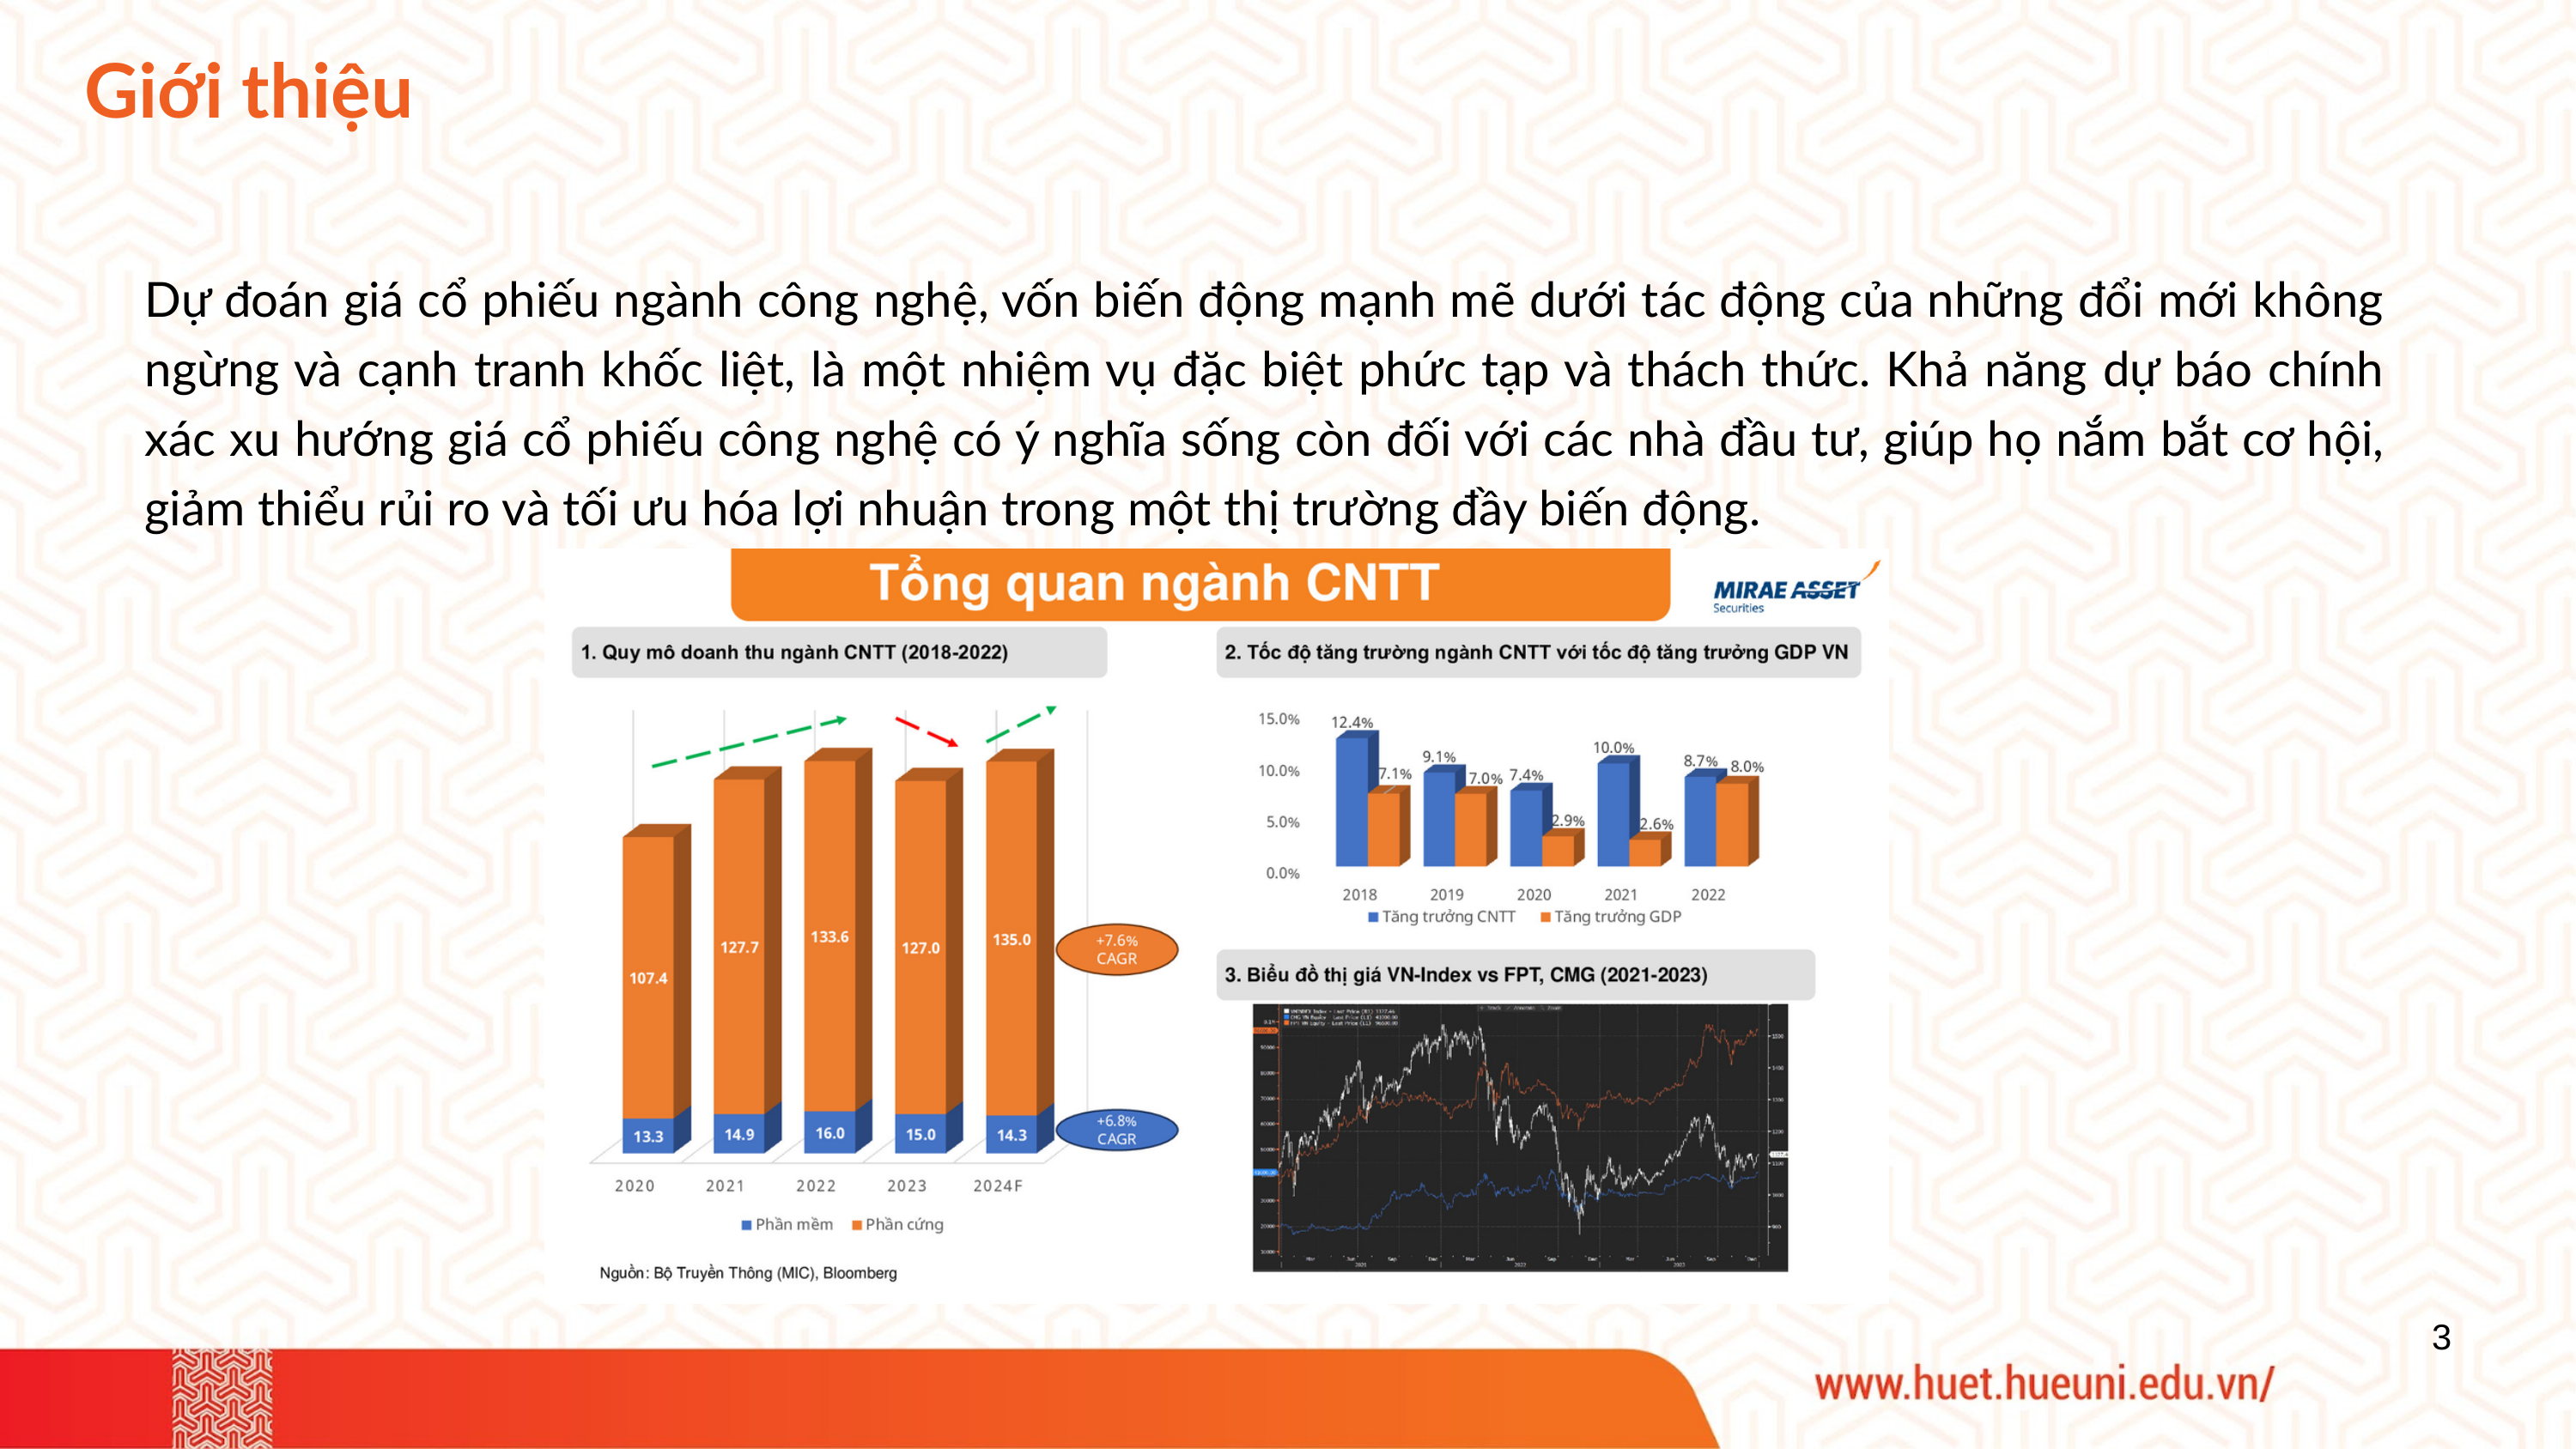

Giới thiệu

Dự đoán giá cổ phiếu ngành công nghệ, vốn biến động mạnh mẽ dưới tác động của những đổi mới không ngừng và cạnh tranh khốc liệt, là một nhiệm vụ đặc biệt phức tạp và thách thức. Khả năng dự báo chính xác xu hướng giá cổ phiếu công nghệ có ý nghĩa sống còn đối với các nhà đầu tư, giúp họ nắm bắt cơ hội, giảm thiểu rủi ro và tối ưu hóa lợi nhuận trong một thị trường đầy biến động.

3